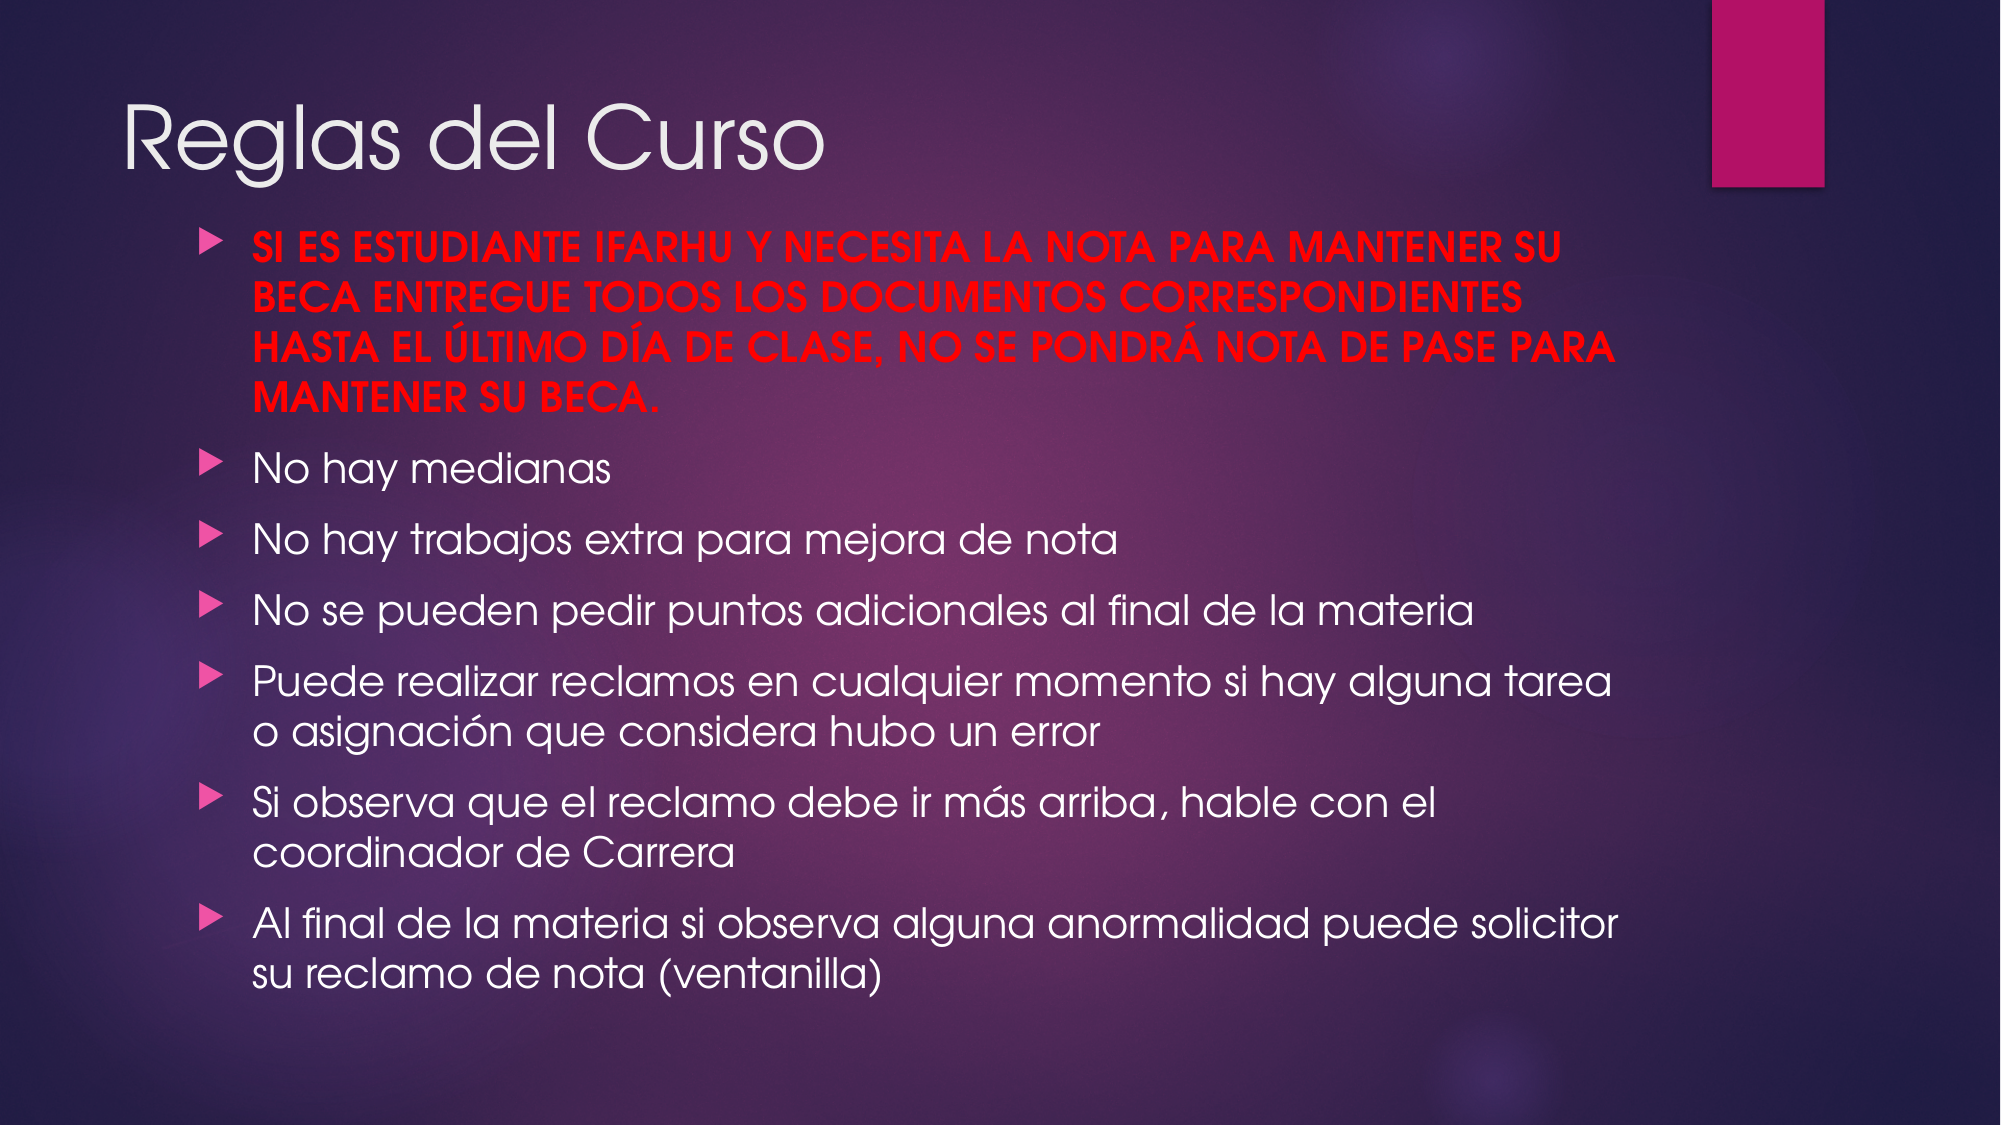

# Reglas del Curso
SI ES ESTUDIANTE IFARHU Y NECESITA LA NOTA PARA MANTENER SU BECA ENTREGUE TODOS LOS DOCUMENTOS CORRESPONDIENTES HASTA EL ÚLTIMO DÍA DE CLASE, NO SE PONDRÁ NOTA DE PASE PARA MANTENER SU BECA.
No hay medianas
No hay trabajos extra para mejora de nota
No se pueden pedir puntos adicionales al final de la materia
Puede realizar reclamos en cualquier momento si hay alguna tarea o asignación que considera hubo un error
Si observa que el reclamo debe ir más arriba, hable con el coordinador de Carrera
Al final de la materia si observa alguna anormalidad puede solicitor su reclamo de nota (ventanilla)